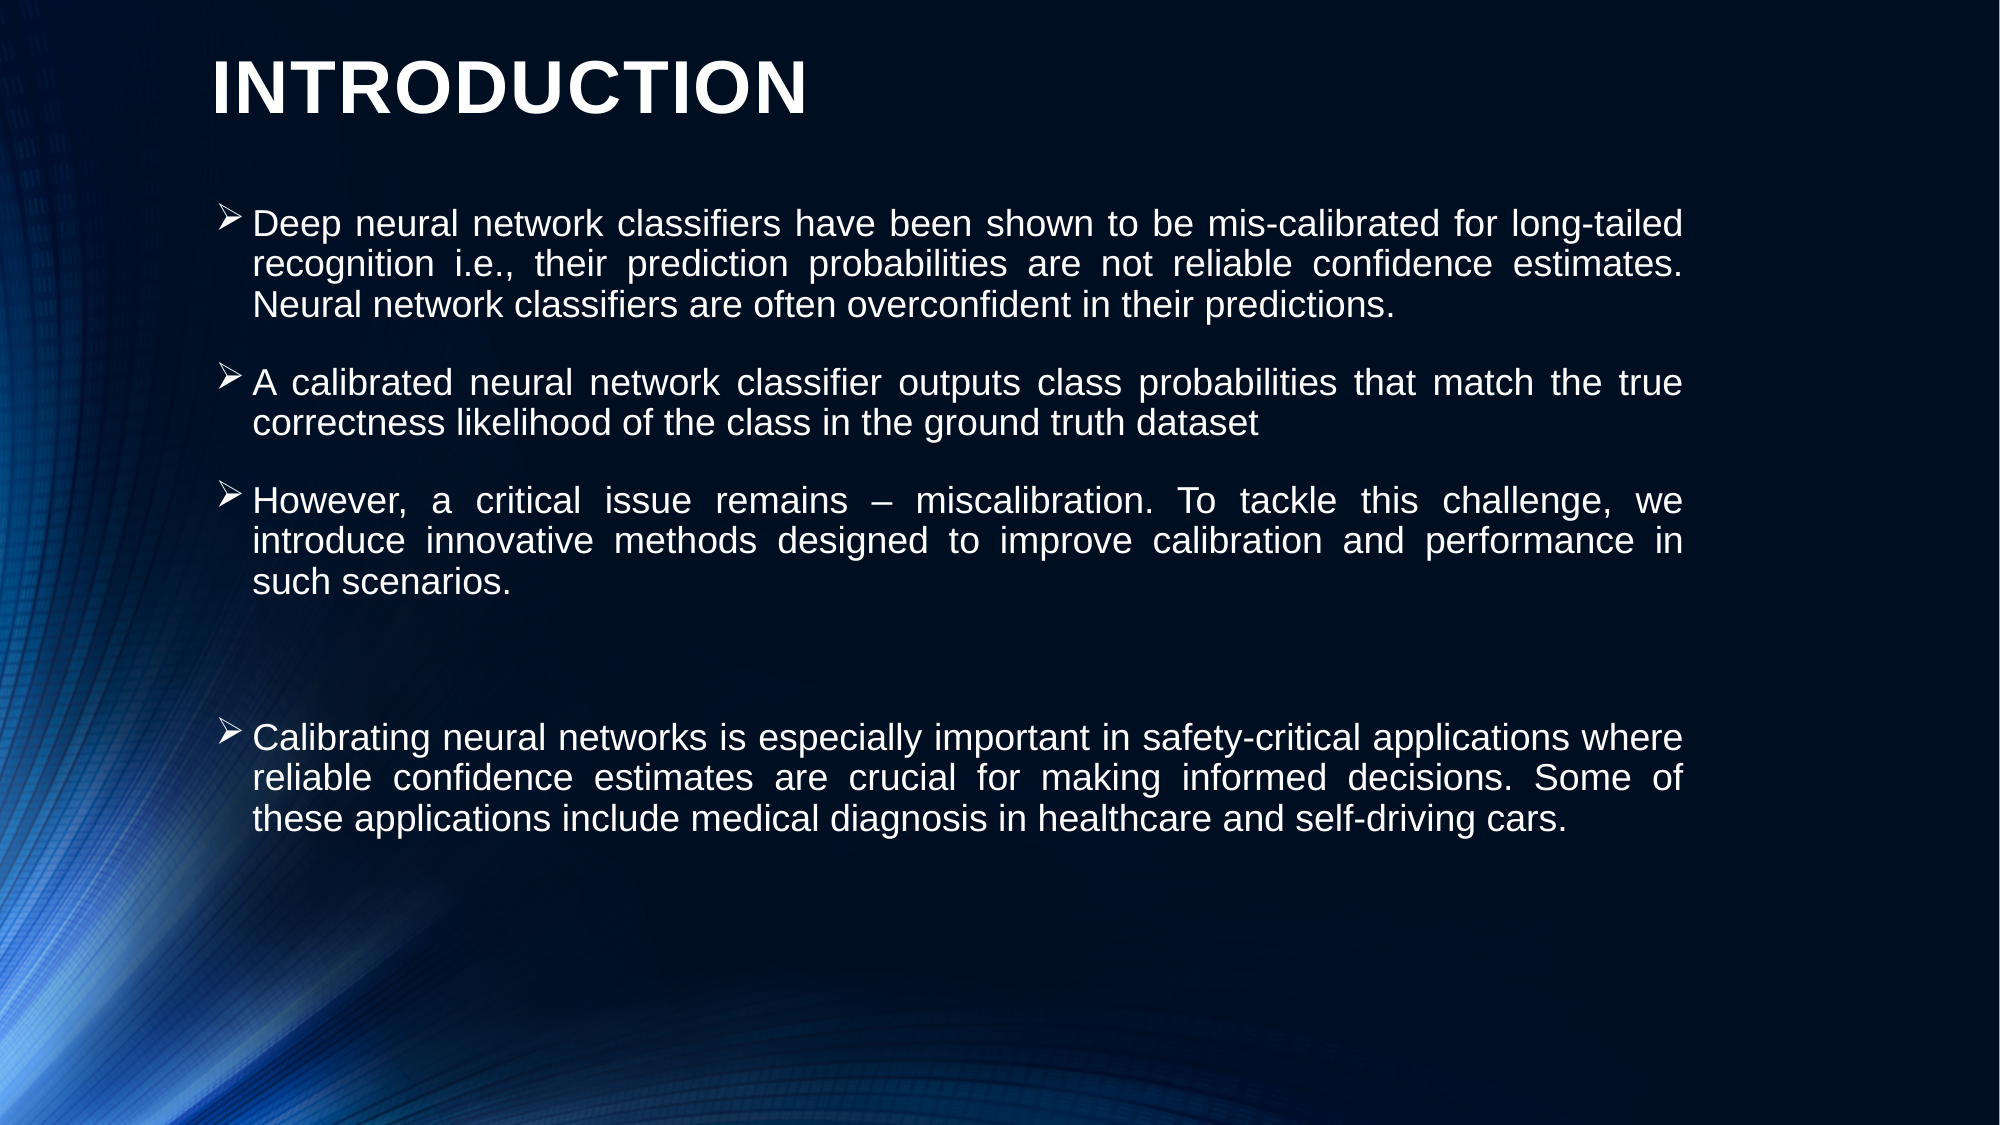

# INTRODUCTION
Deep neural network classifiers have been shown to be mis-calibrated for long-tailed recognition i.e., their prediction probabilities are not reliable confidence estimates. Neural network classifiers are often overconfident in their predictions.
A calibrated neural network classifier outputs class probabilities that match the true correctness likelihood of the class in the ground truth dataset
However, a critical issue remains – miscalibration. To tackle this challenge, we introduce innovative methods designed to improve calibration and performance in such scenarios.

Calibrating neural networks is especially important in safety-critical applications where reliable confidence estimates are crucial for making informed decisions. Some of these applications include medical diagnosis in healthcare and self-driving cars.